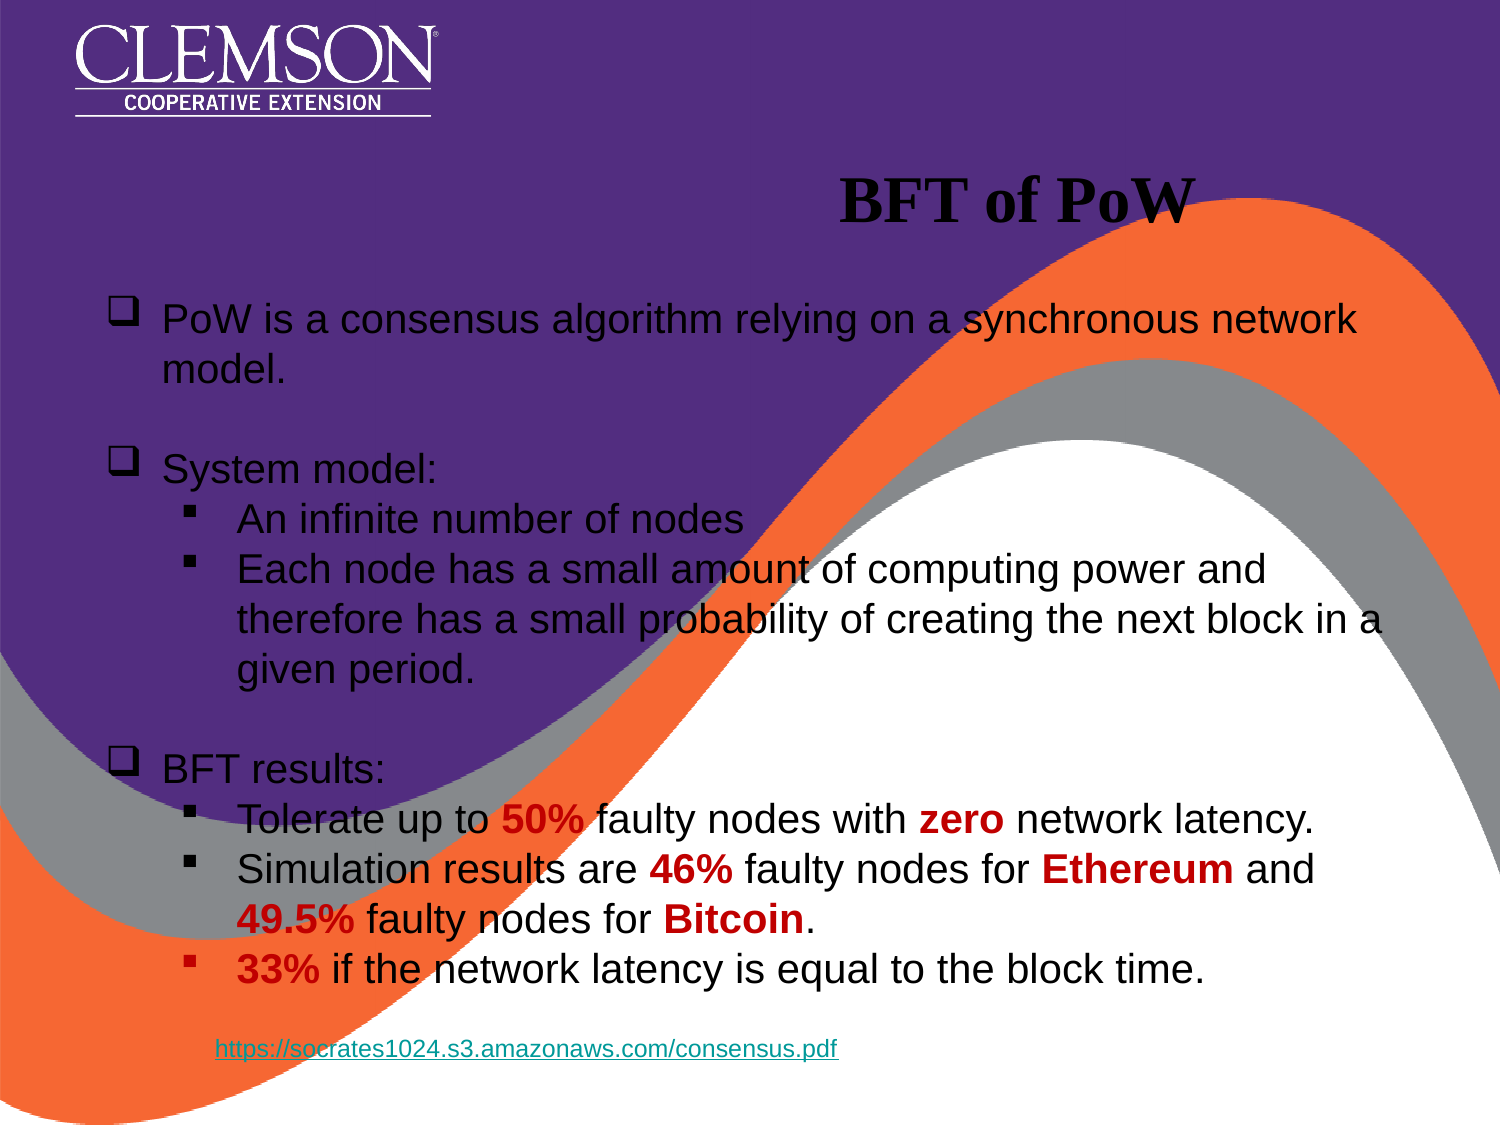

# BFT of PoW
PoW is a consensus algorithm relying on a synchronous network model.

System model:
An infinite number of nodes
Each node has a small amount of computing power and therefore has a small probability of creating the next block in a given period.

BFT results:
Tolerate up to 50% faulty nodes with zero network latency.
Simulation results are 46% faulty nodes for Ethereum and 49.5% faulty nodes for Bitcoin.
33% if the network latency is equal to the block time.

https://socrates1024.s3.amazonaws.com/consensus.pdf